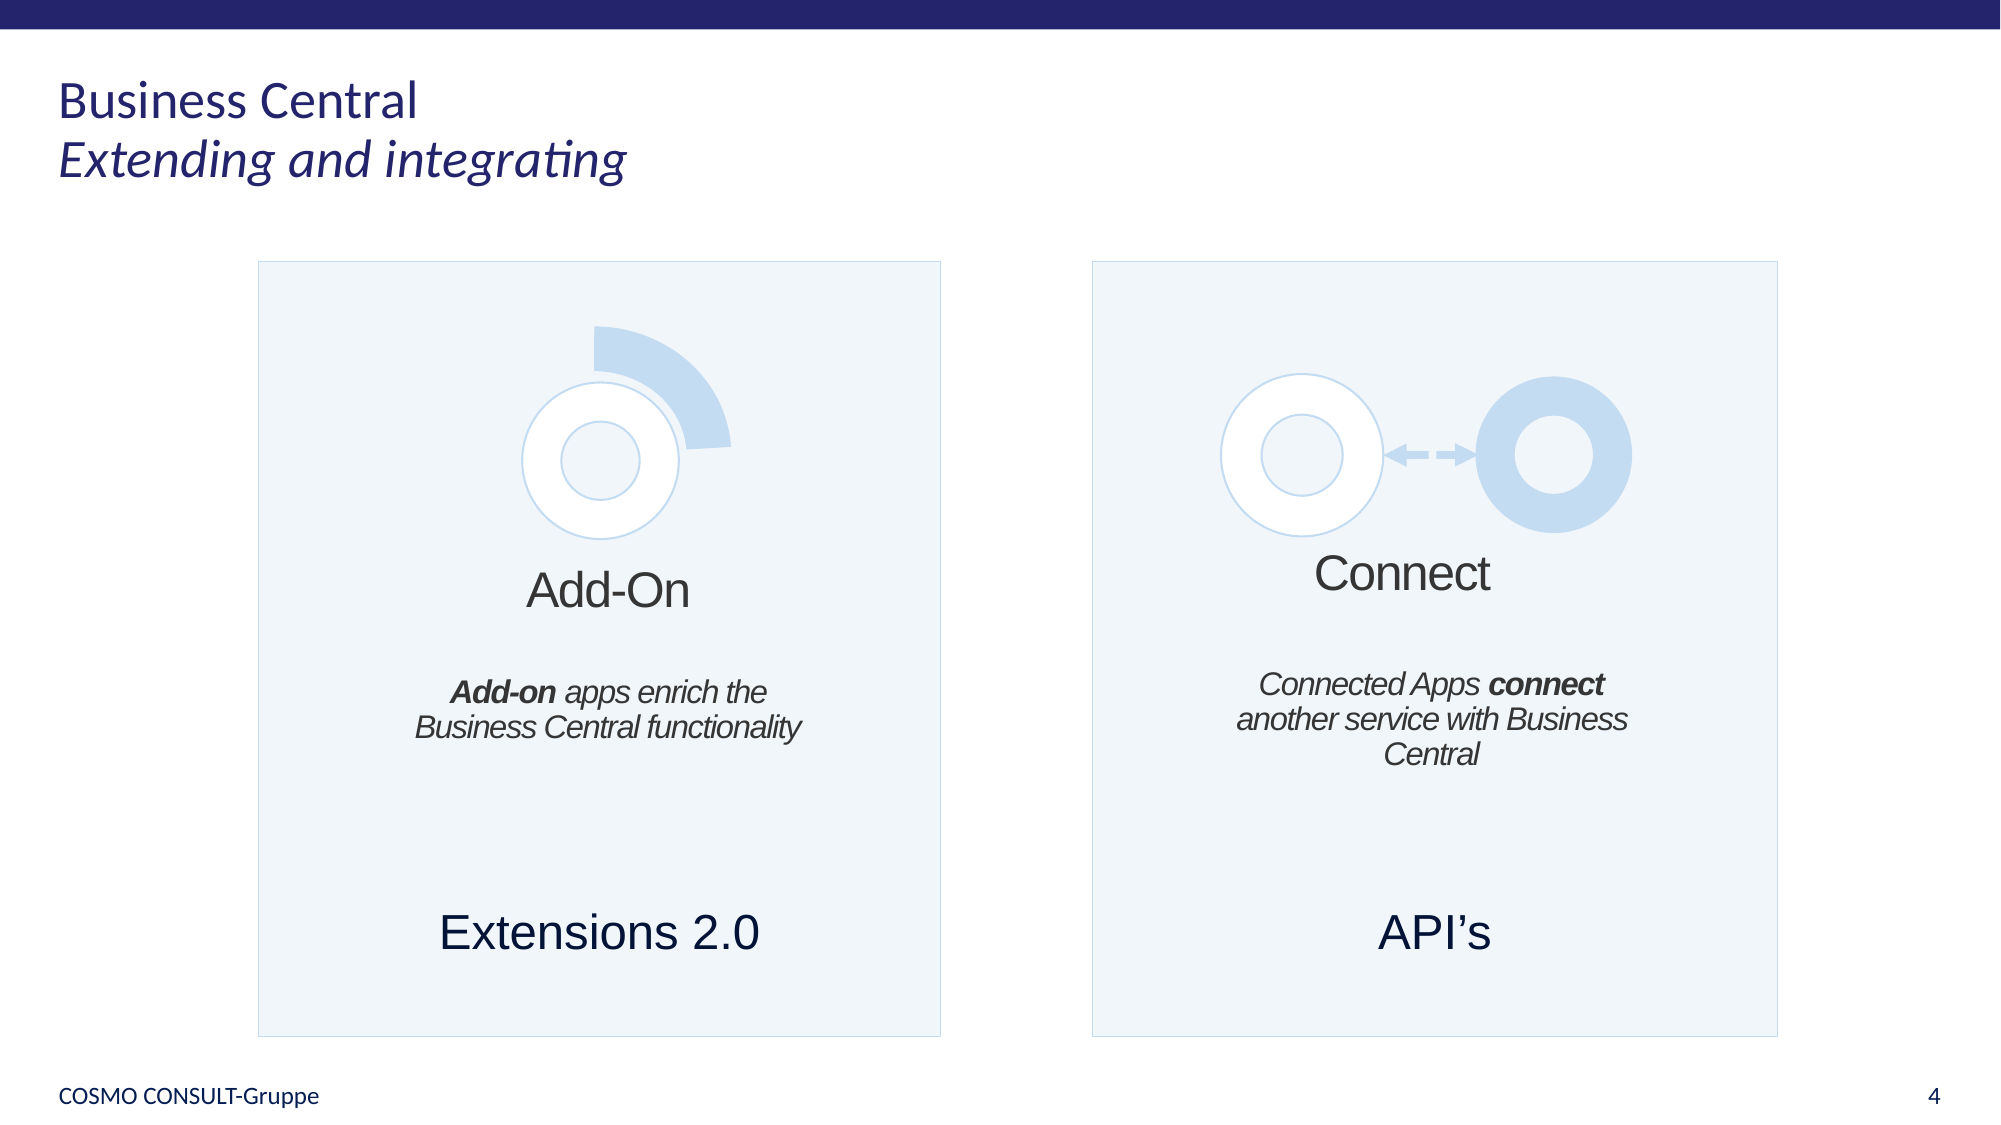

# Business Central Extending and integrating
Extensions 2.0

API’s

Connect
Add-On
Connected Apps connect another service with Business Central
Add-on apps enrich the Business Central functionality